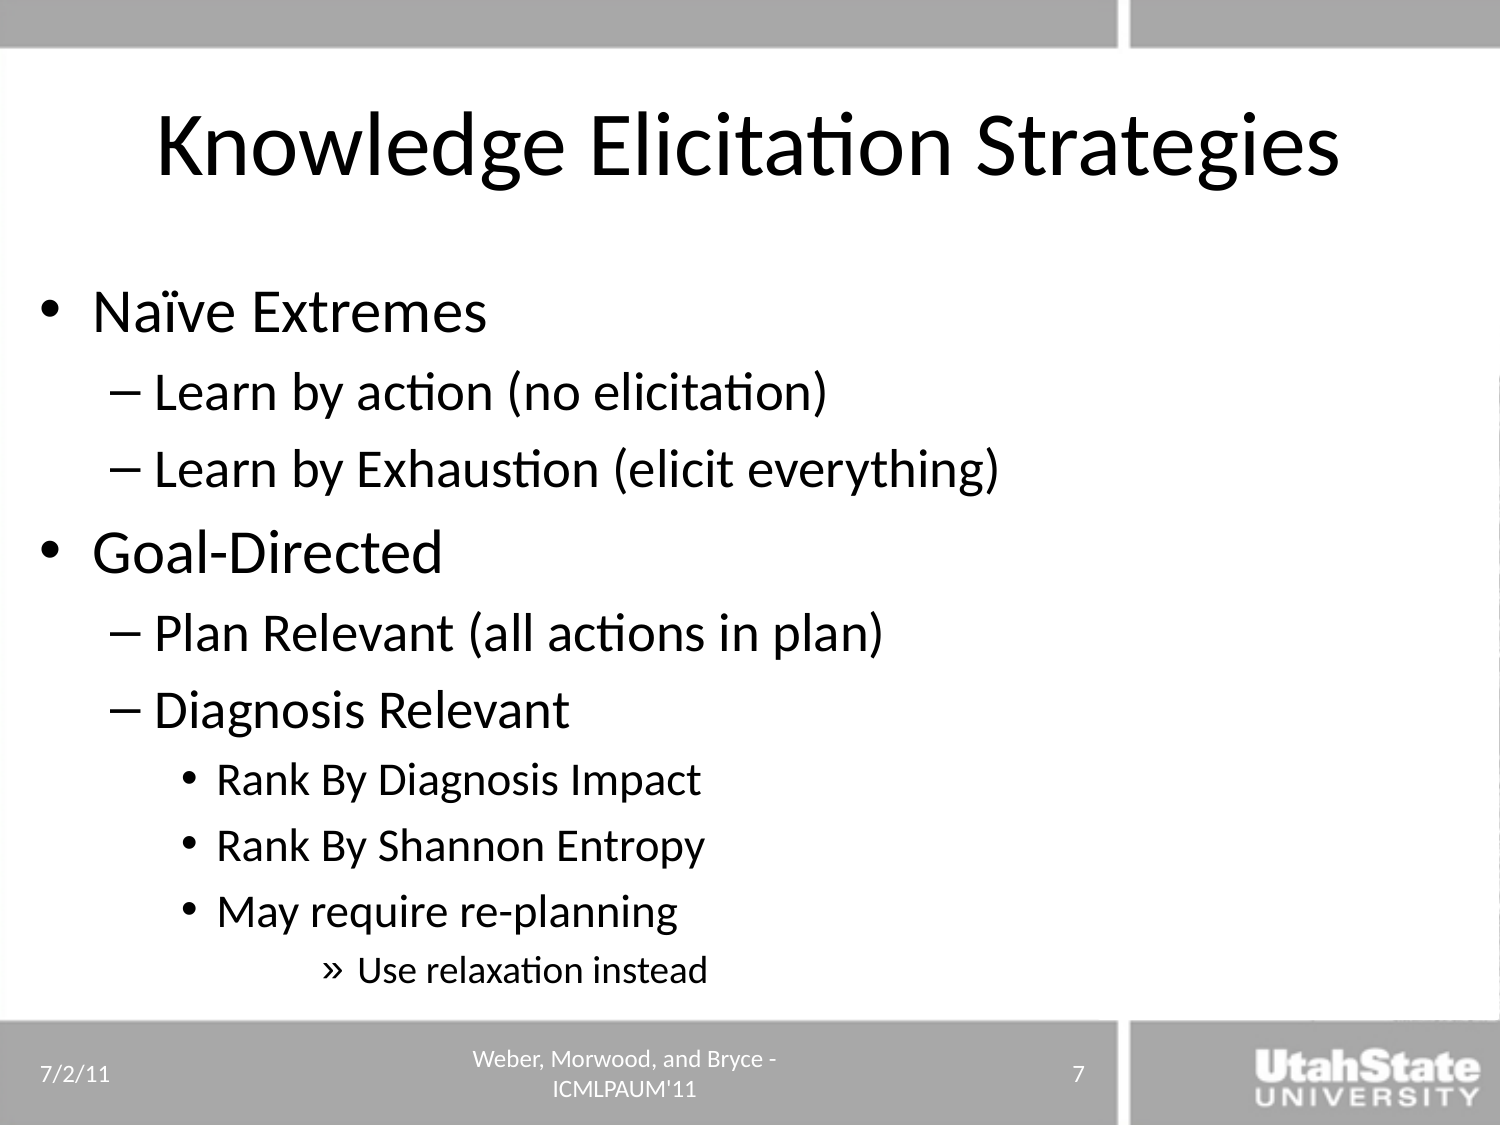

# Knowledge Elicitation Strategies
Naïve Extremes
Learn by action (no elicitation)
Learn by Exhaustion (elicit everything)
Goal-Directed
Plan Relevant (all actions in plan)
Diagnosis Relevant
Rank By Diagnosis Impact
Rank By Shannon Entropy
May require re-planning
Use relaxation instead

7/2/11
Weber, Morwood, and Bryce - ICMLPAUM'11
7